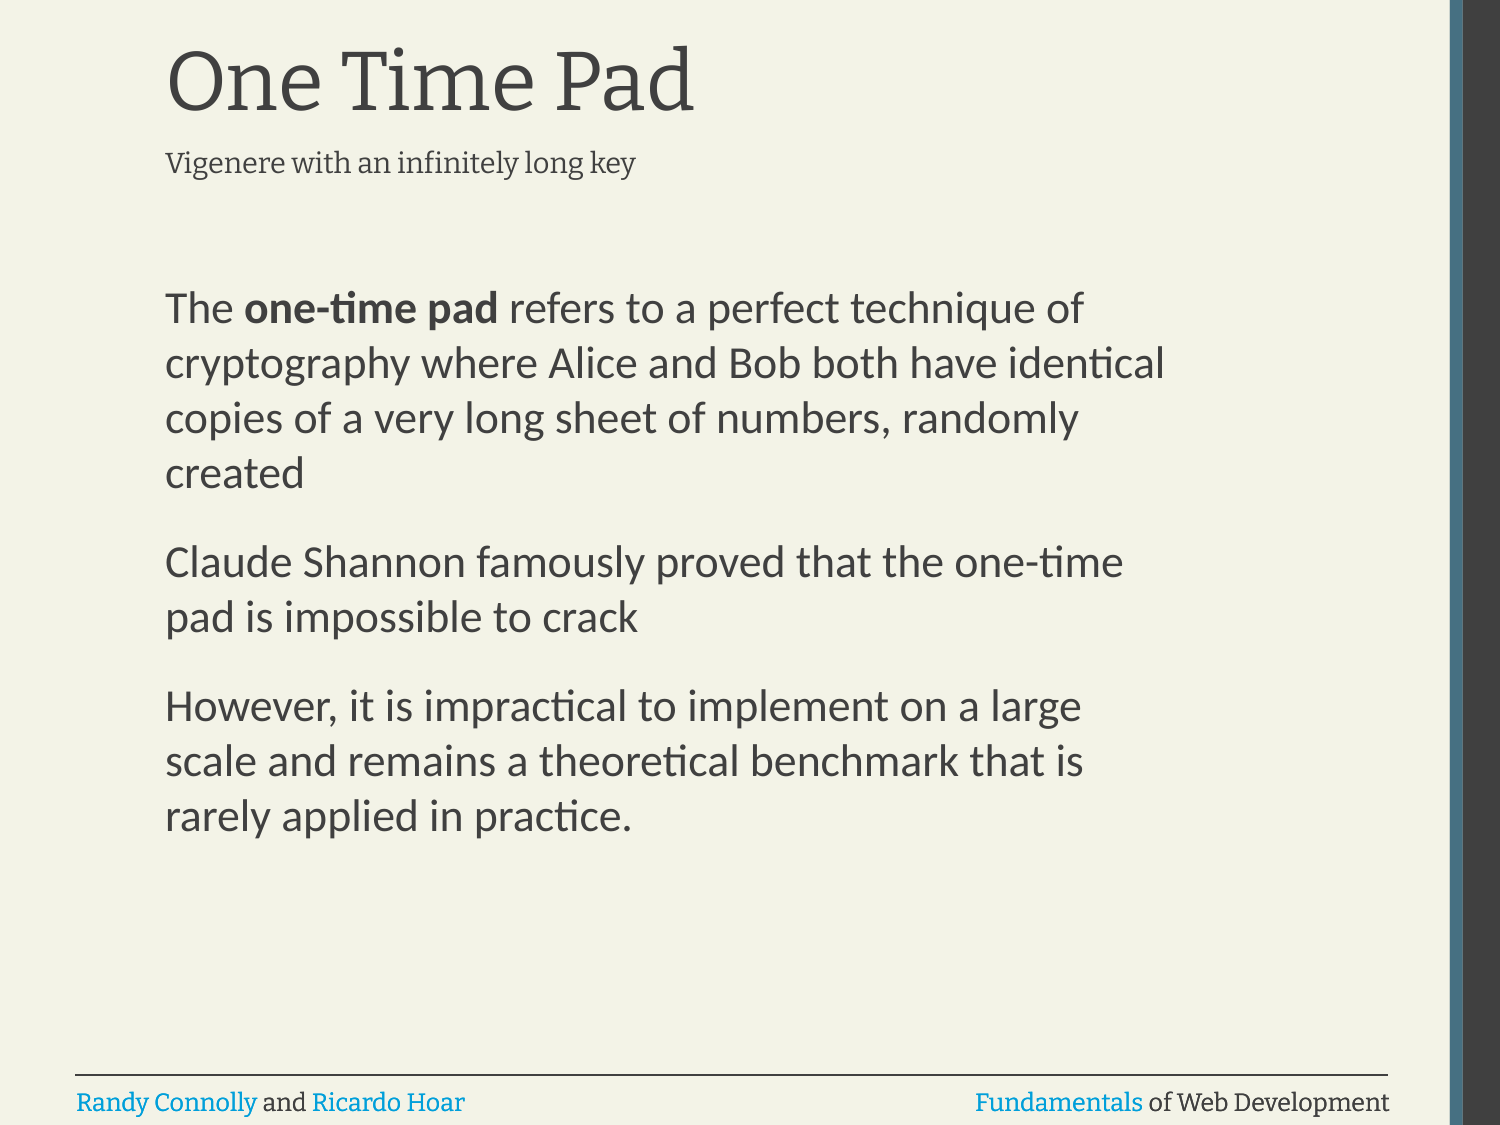

# One Time Pad
Vigenere with an infinitely long key
The one-time pad refers to a perfect technique of cryptography where Alice and Bob both have identical copies of a very long sheet of numbers, randomly created
Claude Shannon famously proved that the one-time pad is impossible to crack
However, it is impractical to implement on a large scale and remains a theoretical benchmark that is rarely applied in practice.